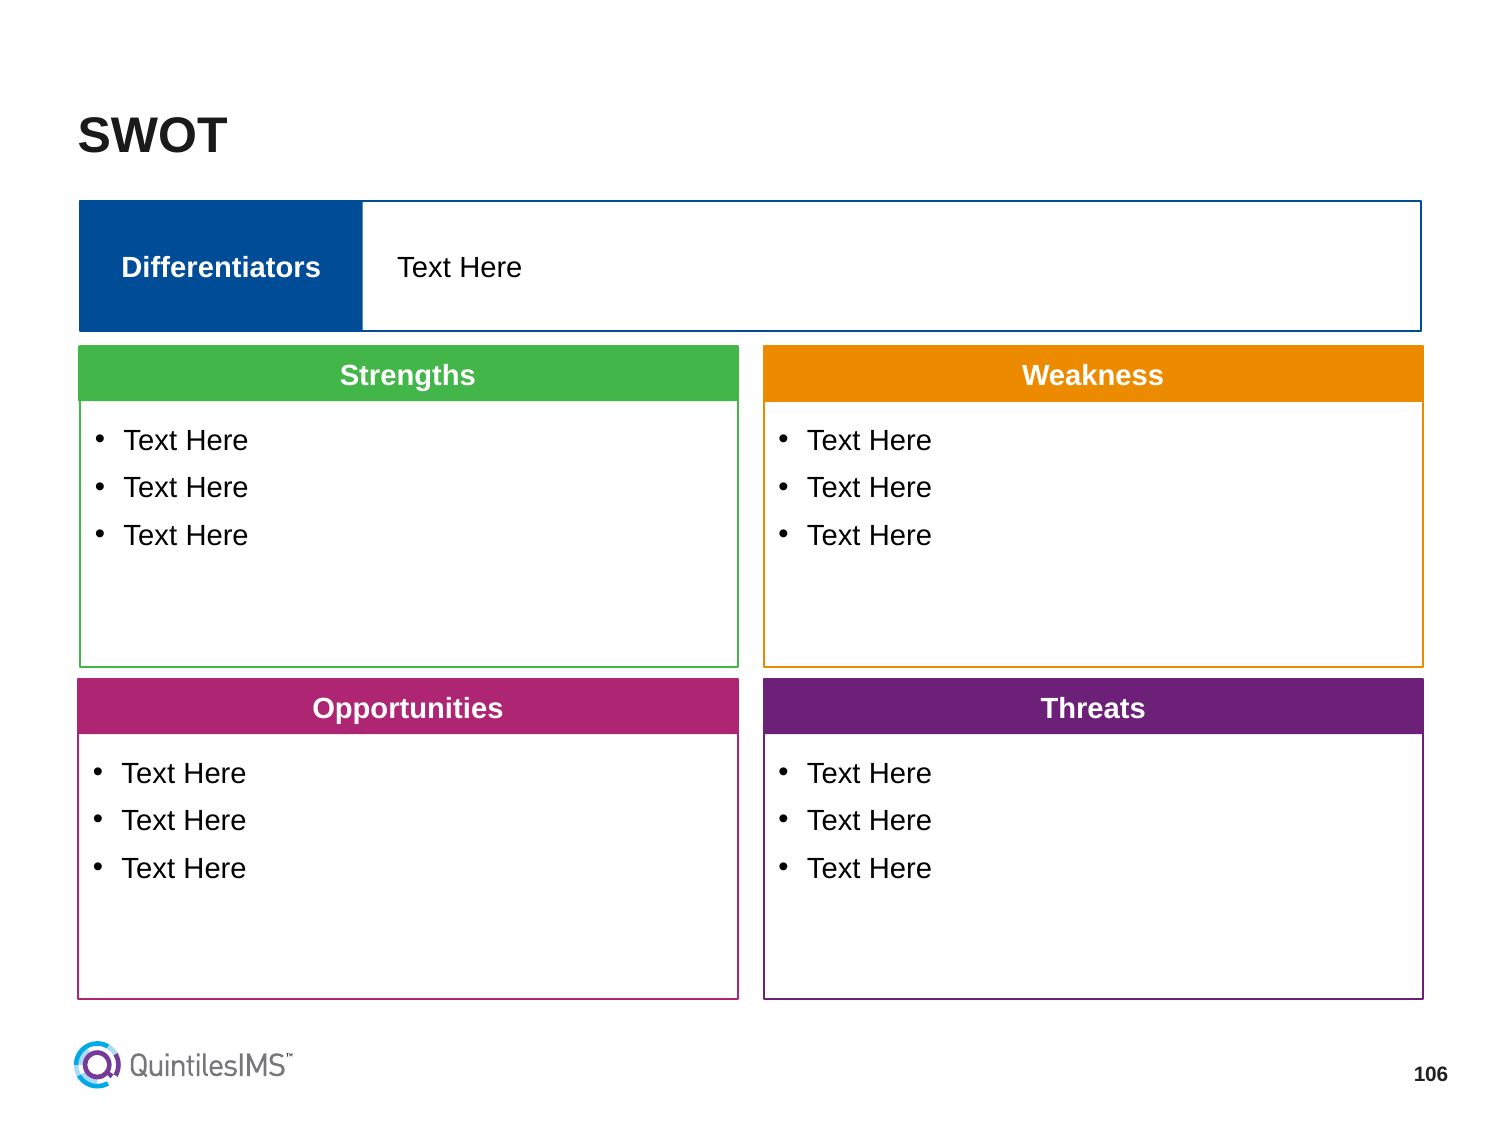

# SWOT
Differentiators
Text Here
Strengths
Text Here
Text Here
Text Here
Text Here
Text Here
Text Here
Weakness
Text Here
Text Here
Text Here
Opportunities
Text Here
Text Here
Text Here
Threats
Quintiles - Confidential